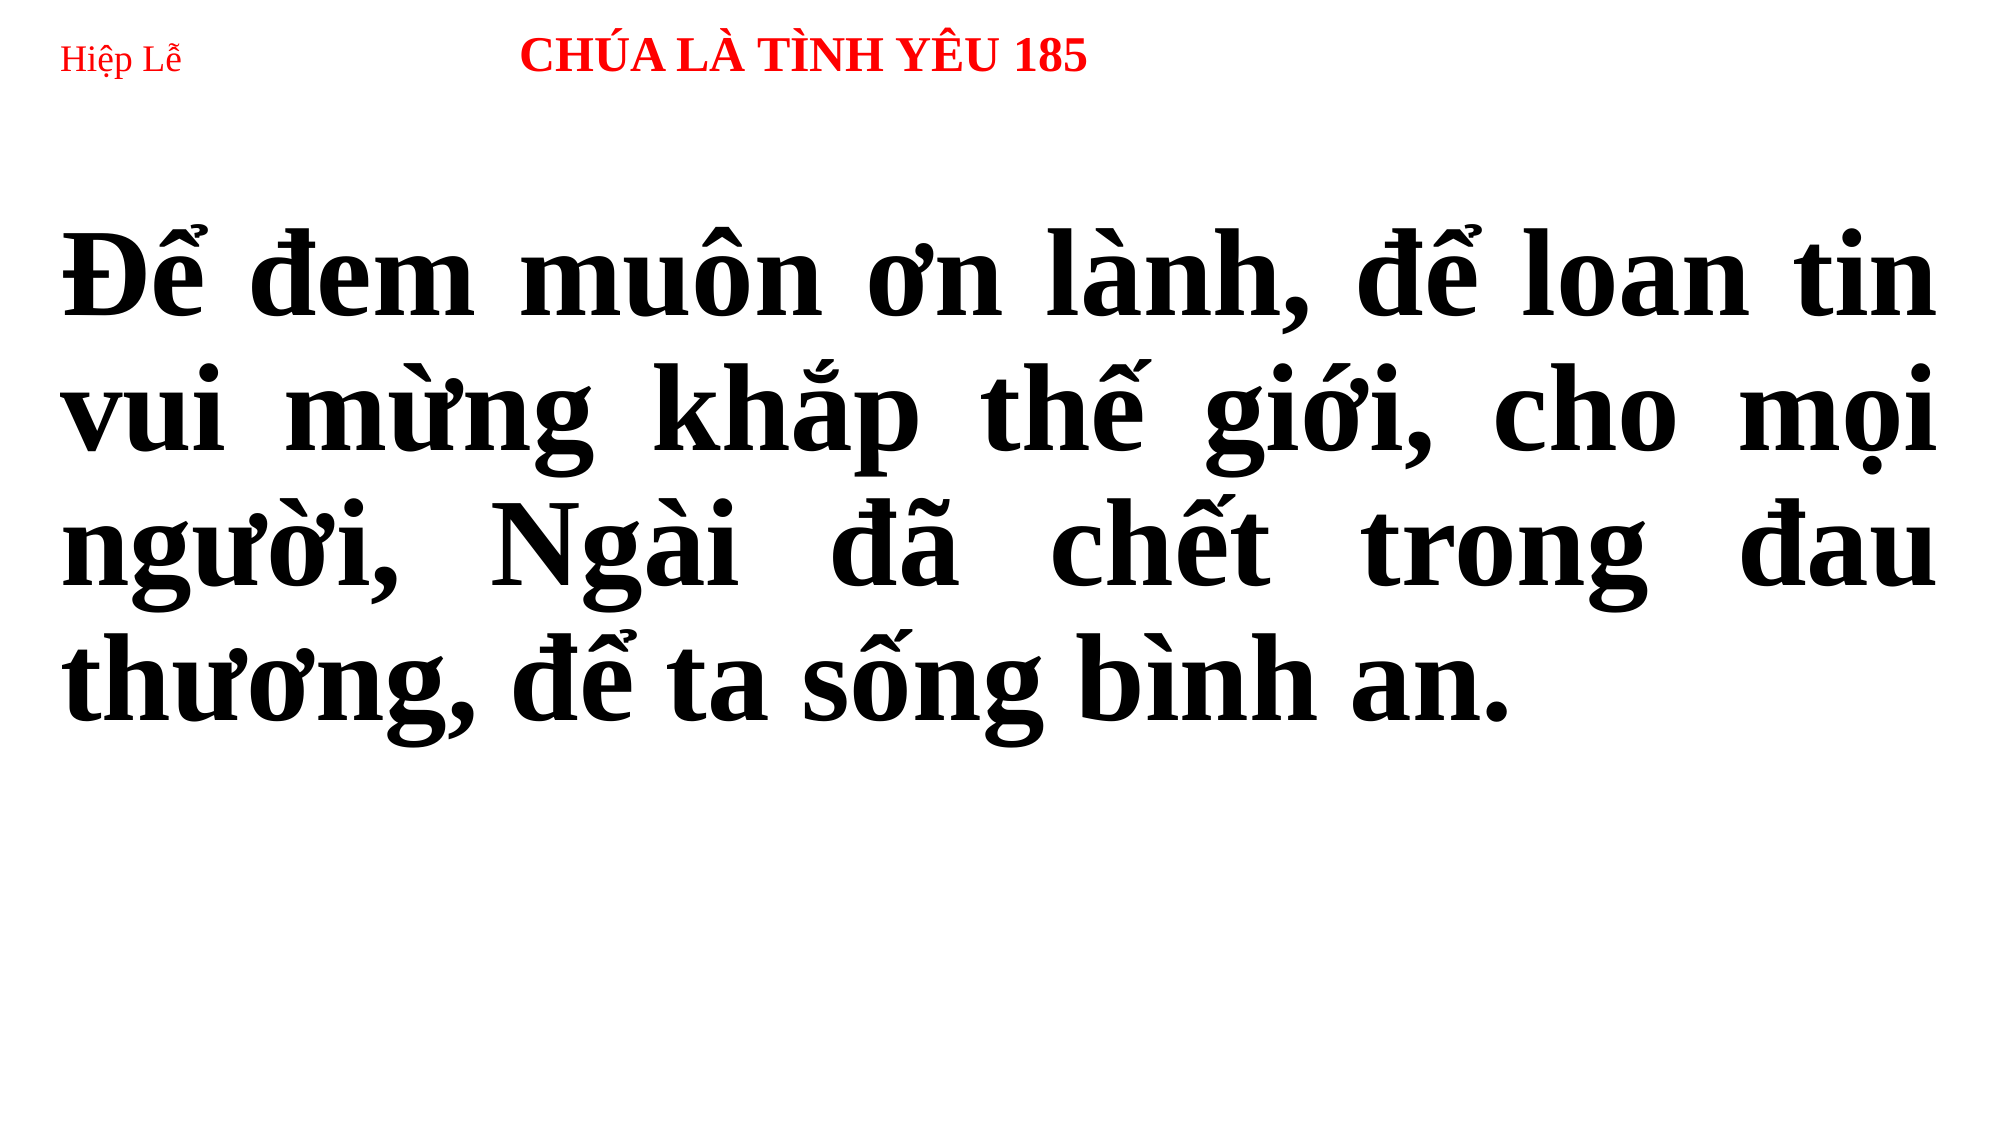

# Hiệp Lễ                         	 CHÚA LÀ TÌNH YÊU 185
Để đem muôn ơn lành, để loan tin vui mừng khắp thế giới, cho mọi người, Ngài đã chết trong đau thương, để ta sống bình an.